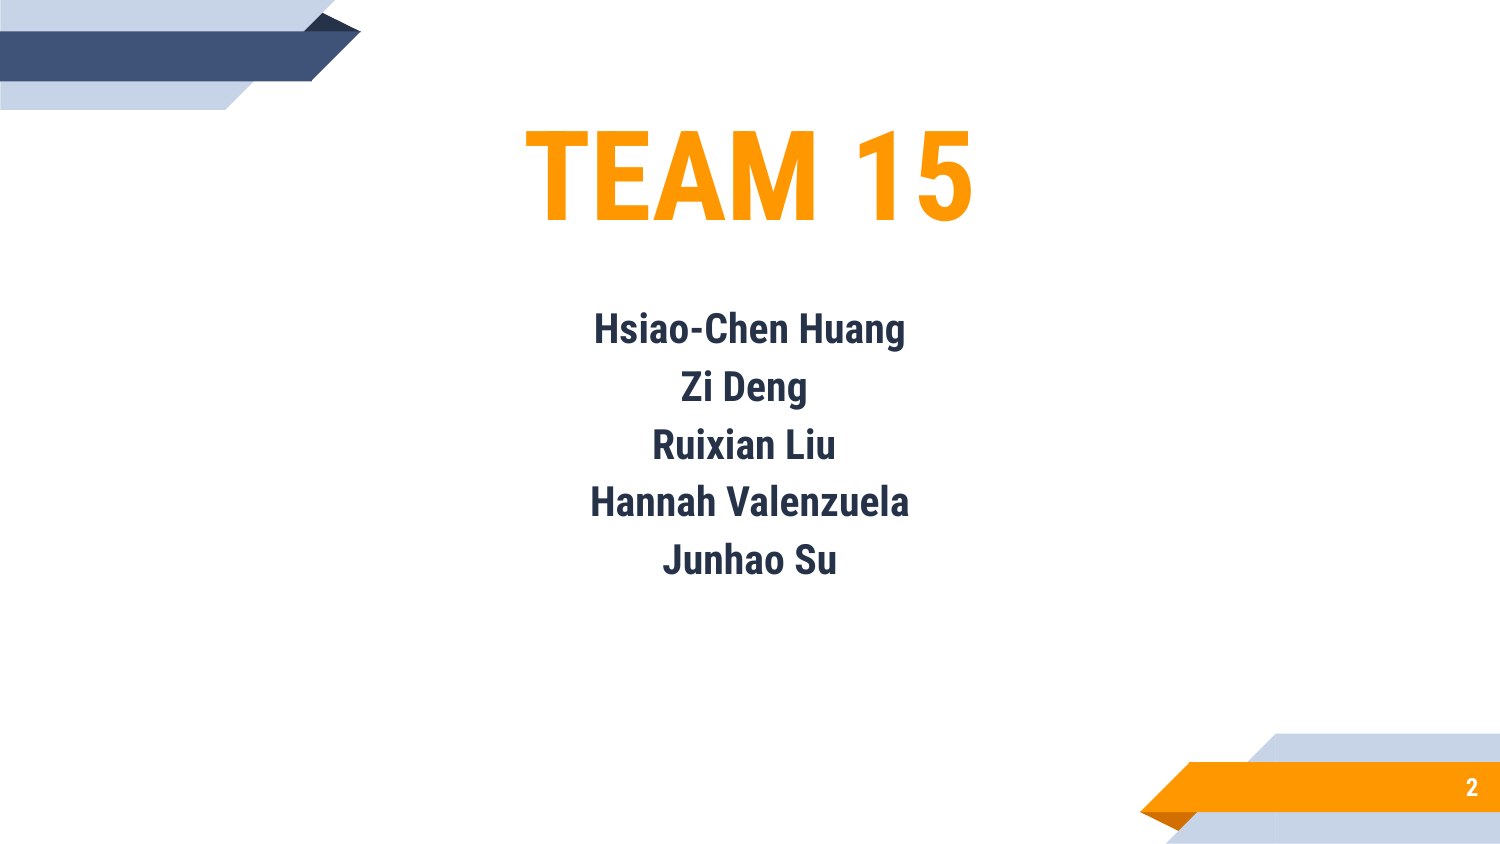

TEAM 15
Hsiao-Chen Huang
Zi Deng
Ruixian Liu
Hannah Valenzuela
Junhao Su
2